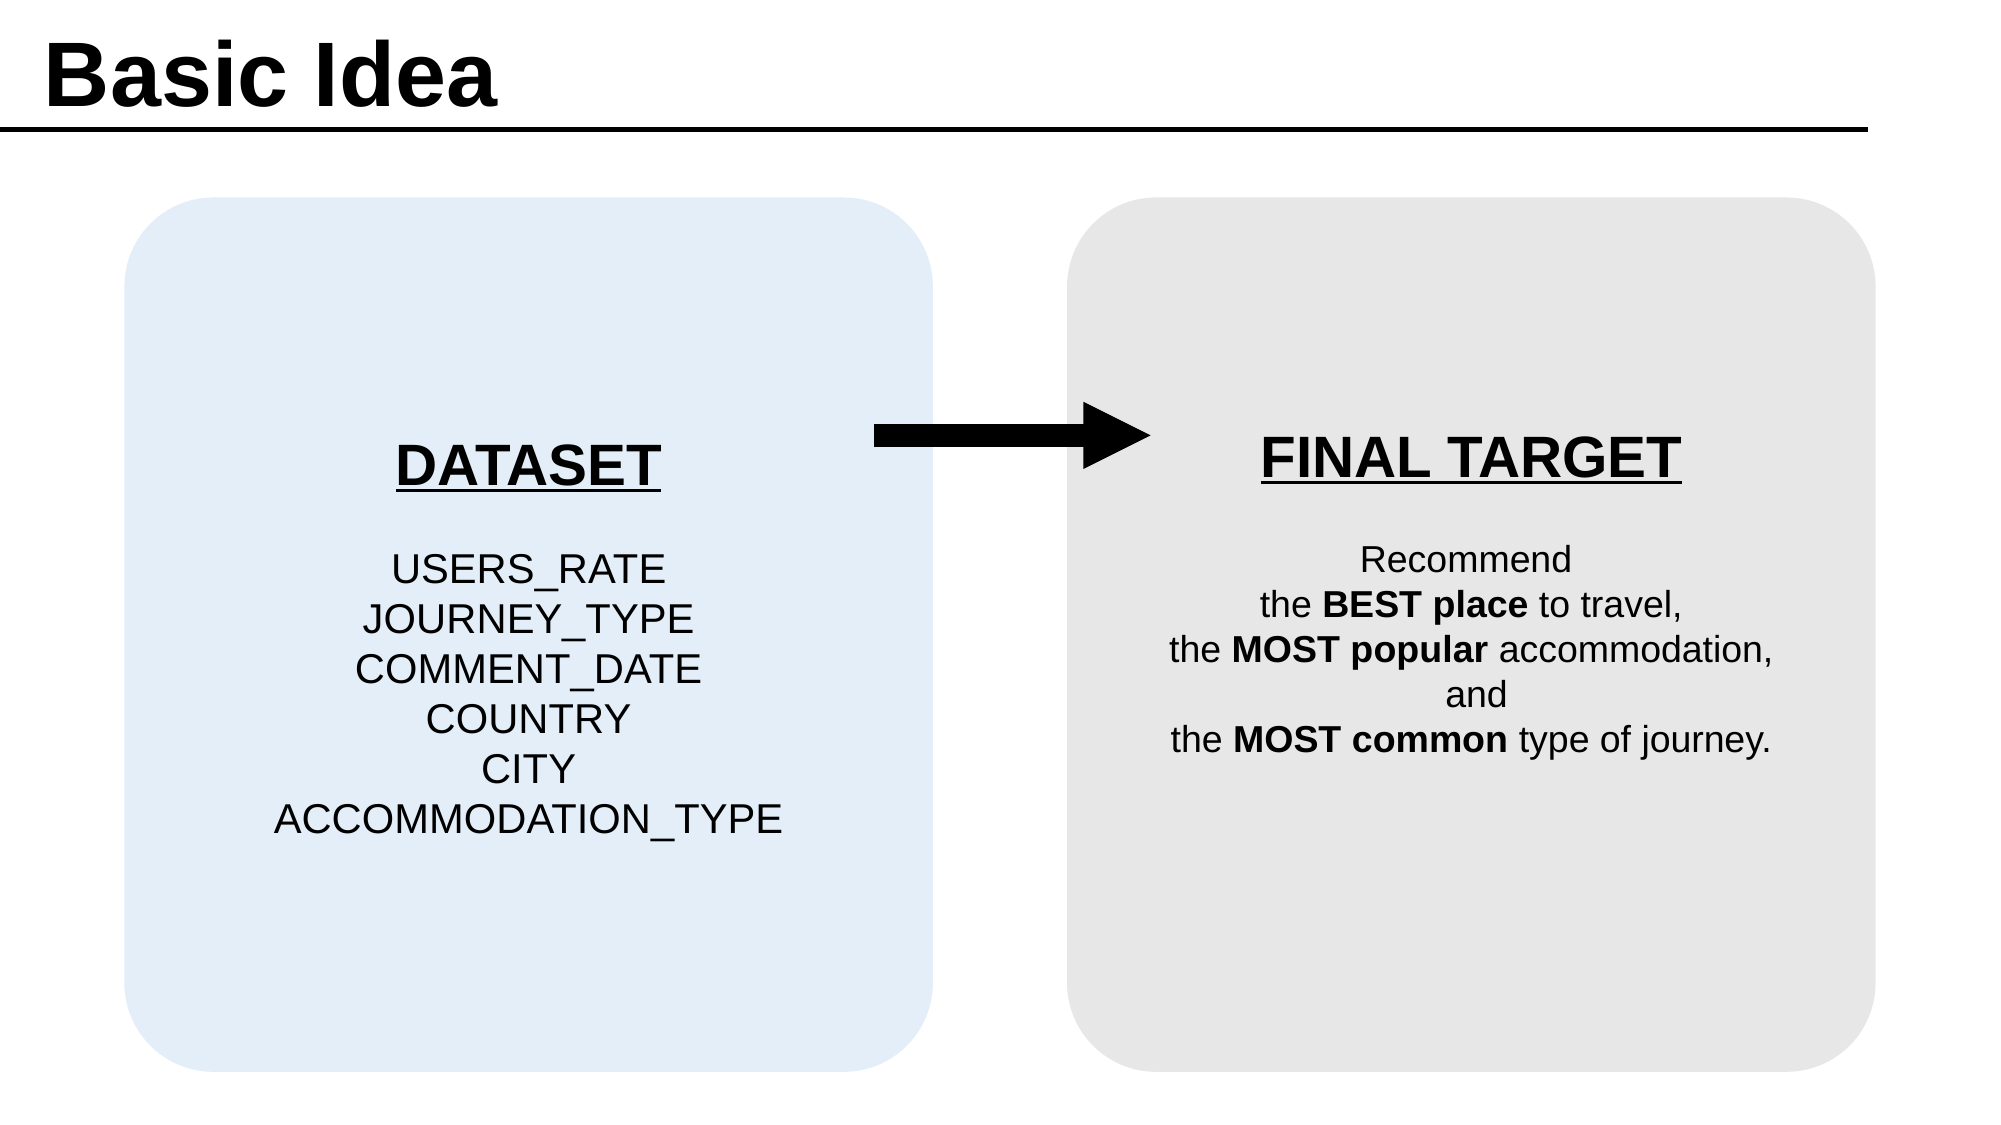

Basic Idea
FINAL TARGET

Recommend
the BEST place to travel,
the MOST popular accommodation,
 and
the MOST common type of journey.

DATASET

USERS_RATE
JOURNEY_TYPE
COMMENT_DATE
COUNTRY
CITY
ACCOMMODATION_TYPE